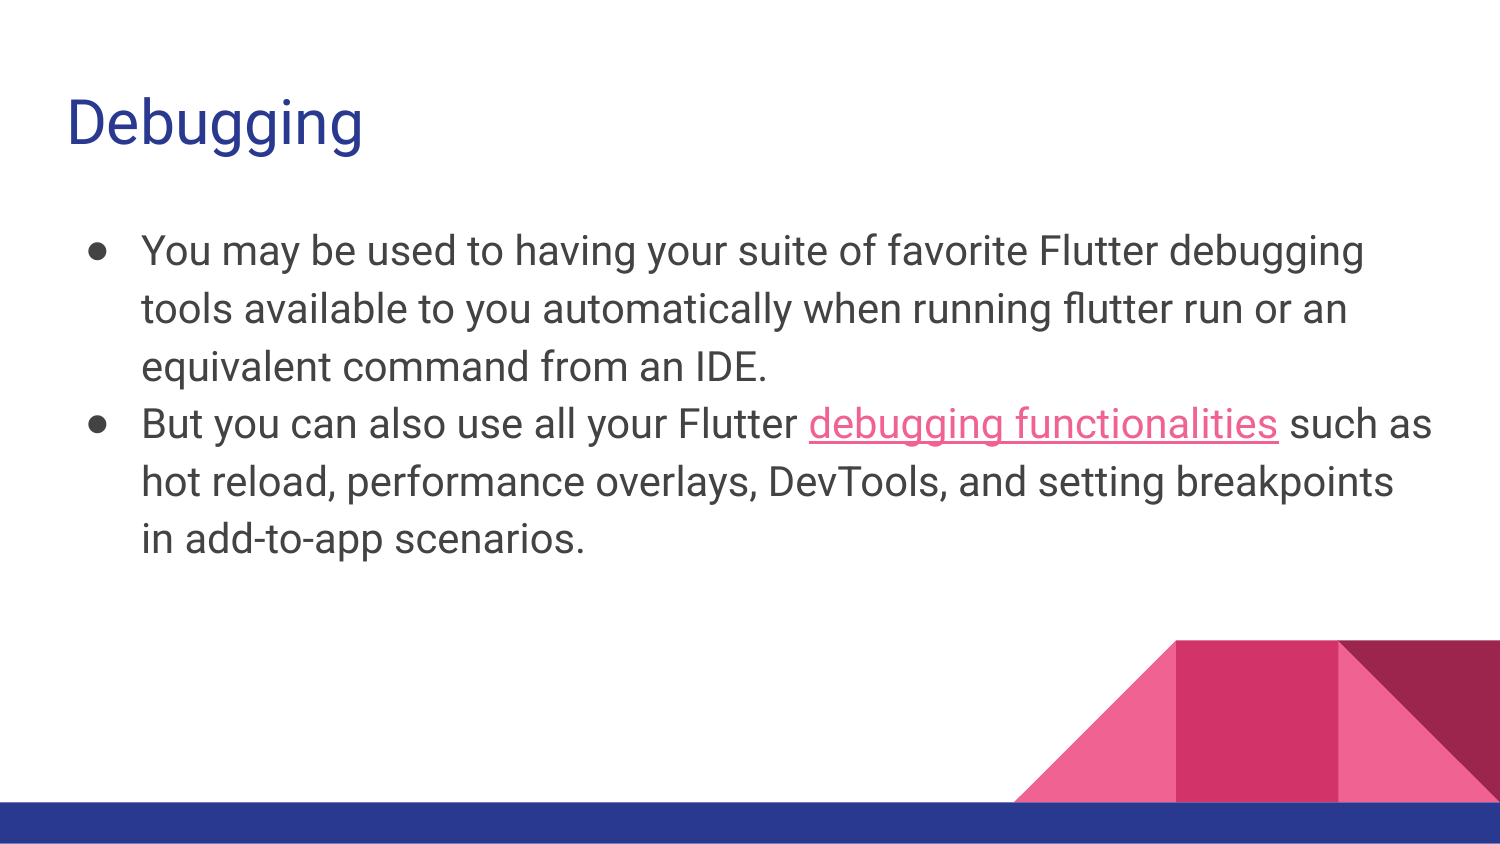

# Debugging
You may be used to having your suite of favorite Flutter debugging tools available to you automatically when running flutter run or an equivalent command from an IDE.
But you can also use all your Flutter debugging functionalities such as hot reload, performance overlays, DevTools, and setting breakpoints in add-to-app scenarios.